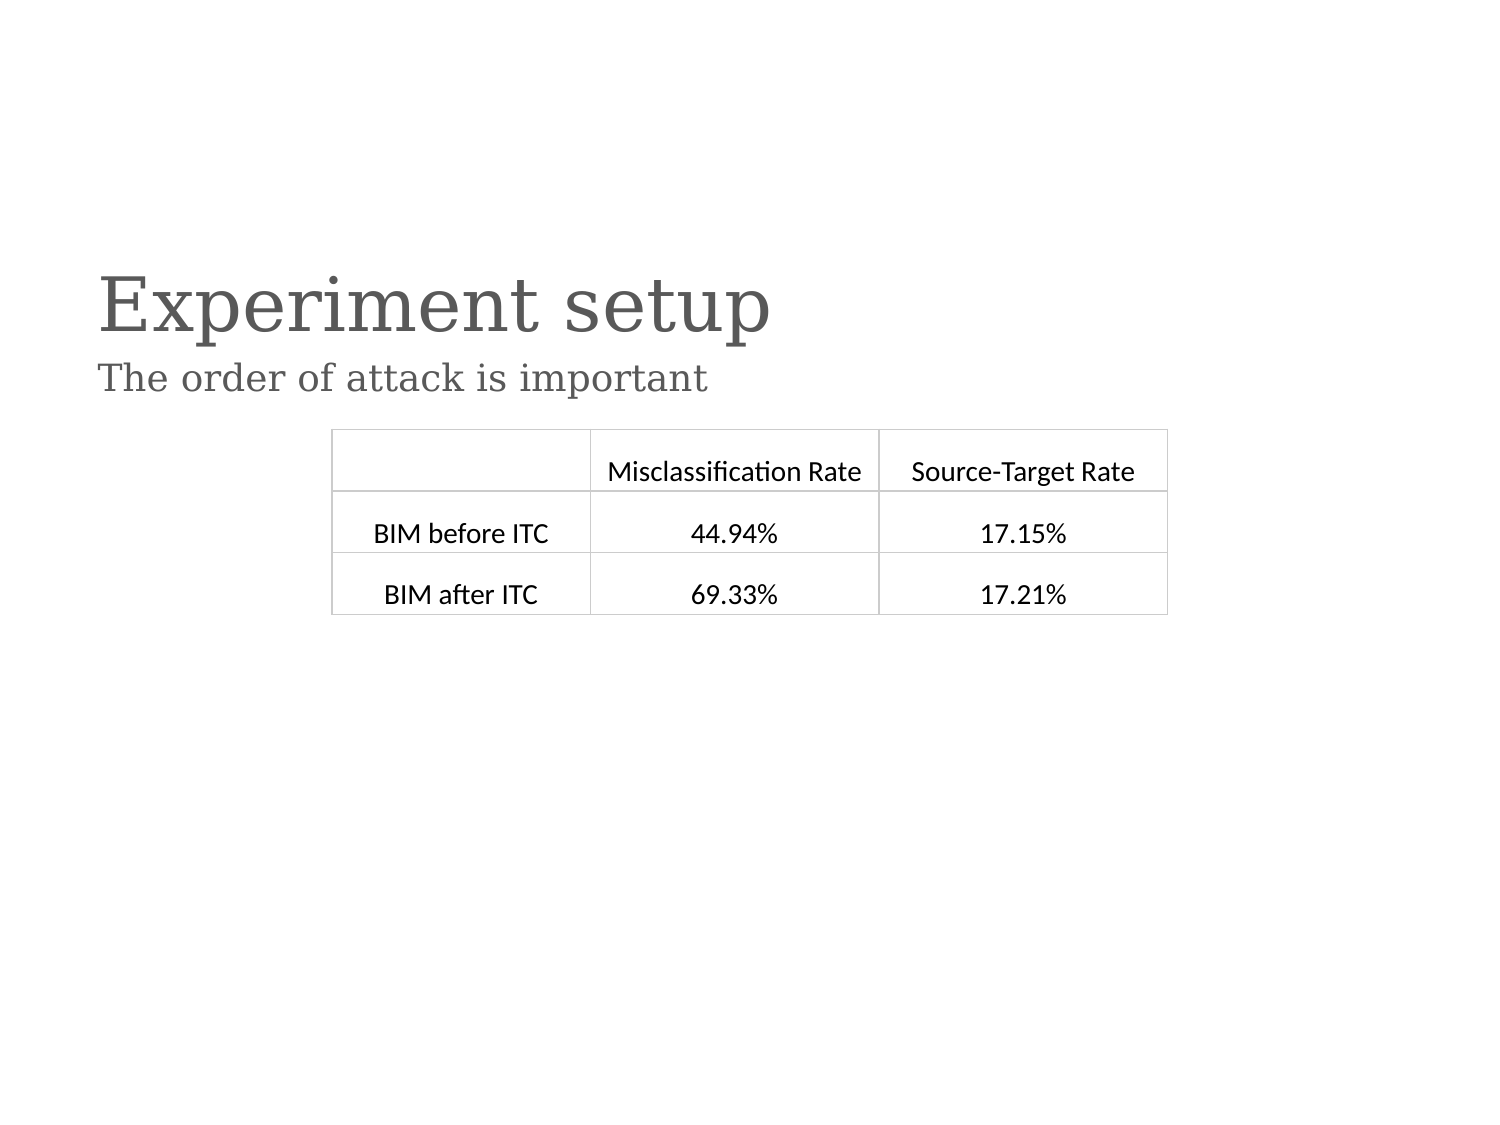

# Experiment setup
The order of attack is important

|  | Misclassification Rate | Source-Target Rate |
| --- | --- | --- |
| BIM before ITC | 44.94% | 17.15% |
| BIM after ITC | 69.33% | 17.21% |
96